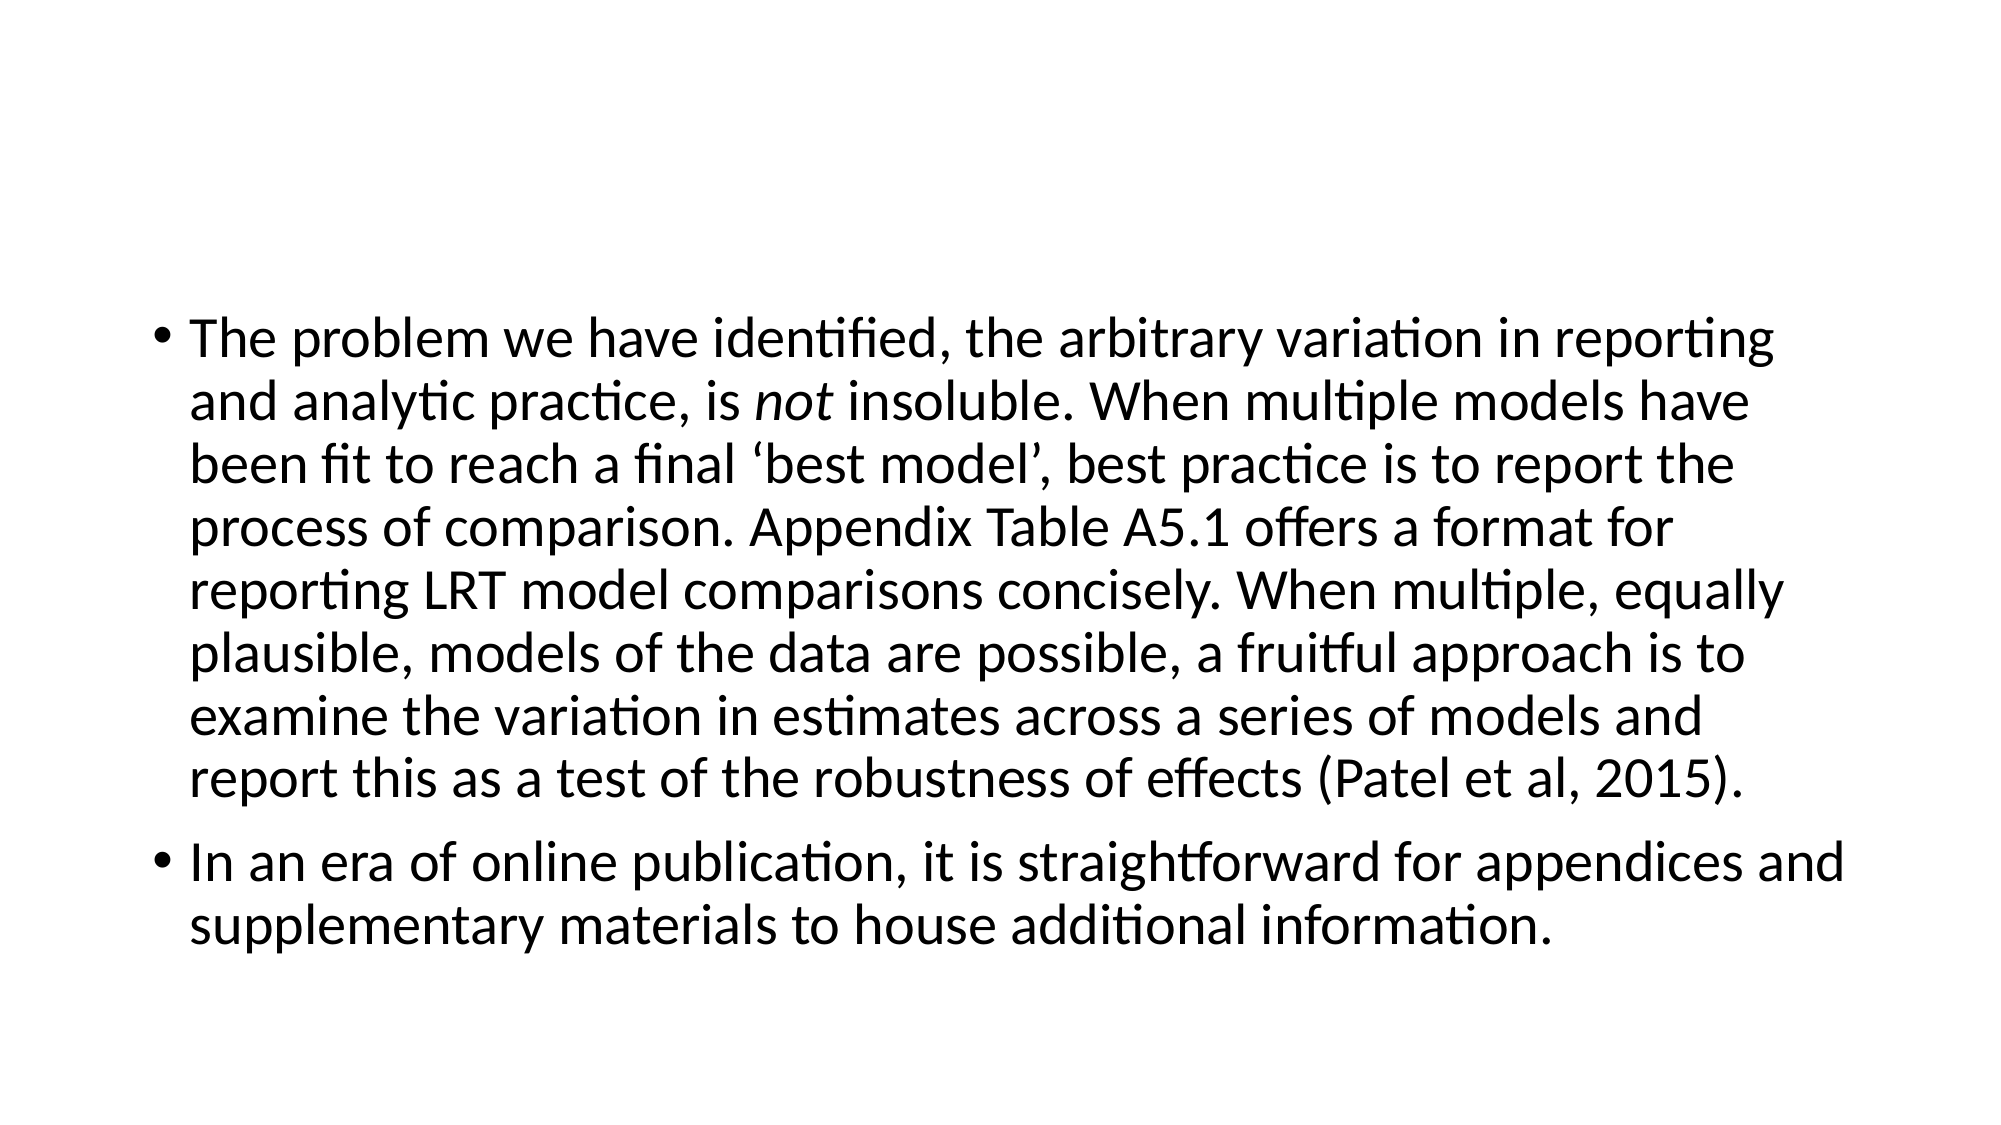

#
The problem we have identified, the arbitrary variation in reporting and analytic practice, is not insoluble. When multiple models have been fit to reach a final ‘best model’, best practice is to report the process of comparison. Appendix Table A5.1 offers a format for reporting LRT model comparisons concisely. When multiple, equally plausible, models of the data are possible, a fruitful approach is to examine the variation in estimates across a series of models and report this as a test of the robustness of effects (Patel et al, 2015).
In an era of online publication, it is straightforward for appendices and supplementary materials to house additional information.